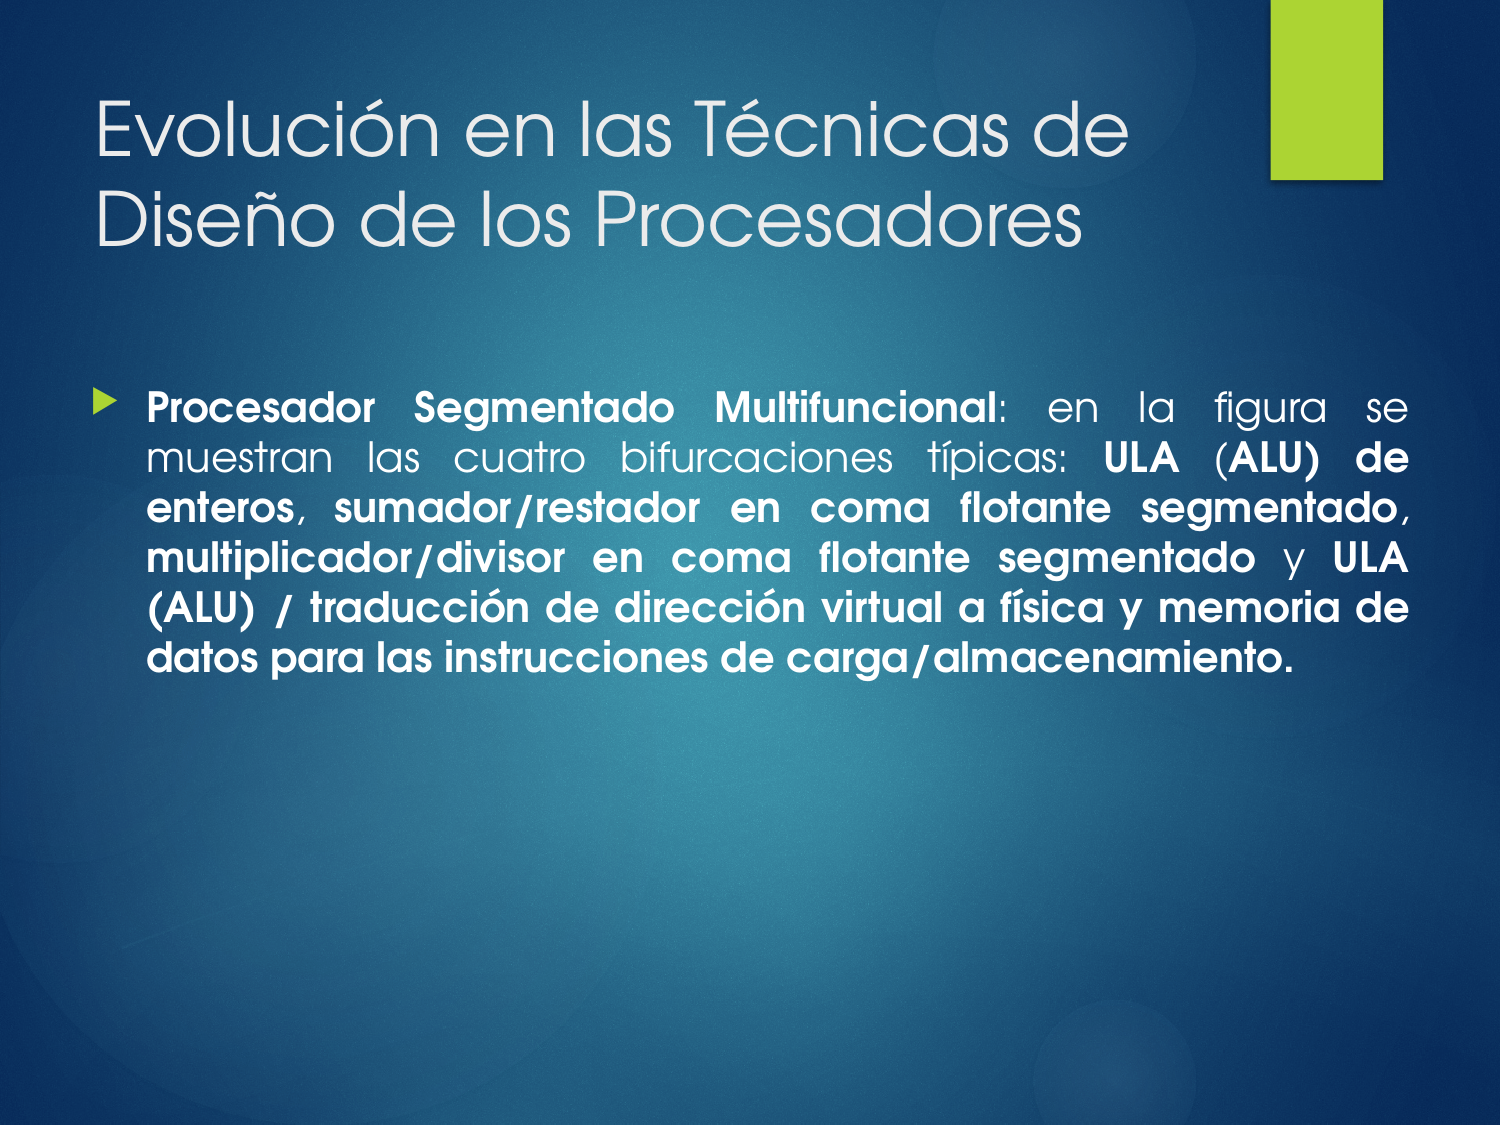

# Evolución en las Técnicas de Diseño de los Procesadores
Procesador Segmentado Multifuncional: en la figura se muestran las cuatro bifurcaciones típicas: ULA (ALU) de enteros, sumador/restador en coma flotante segmentado, multiplicador/divisor en coma flotante segmentado y ULA (ALU) / traducción de dirección virtual a física y memoria de datos para las instrucciones de carga/almacenamiento.